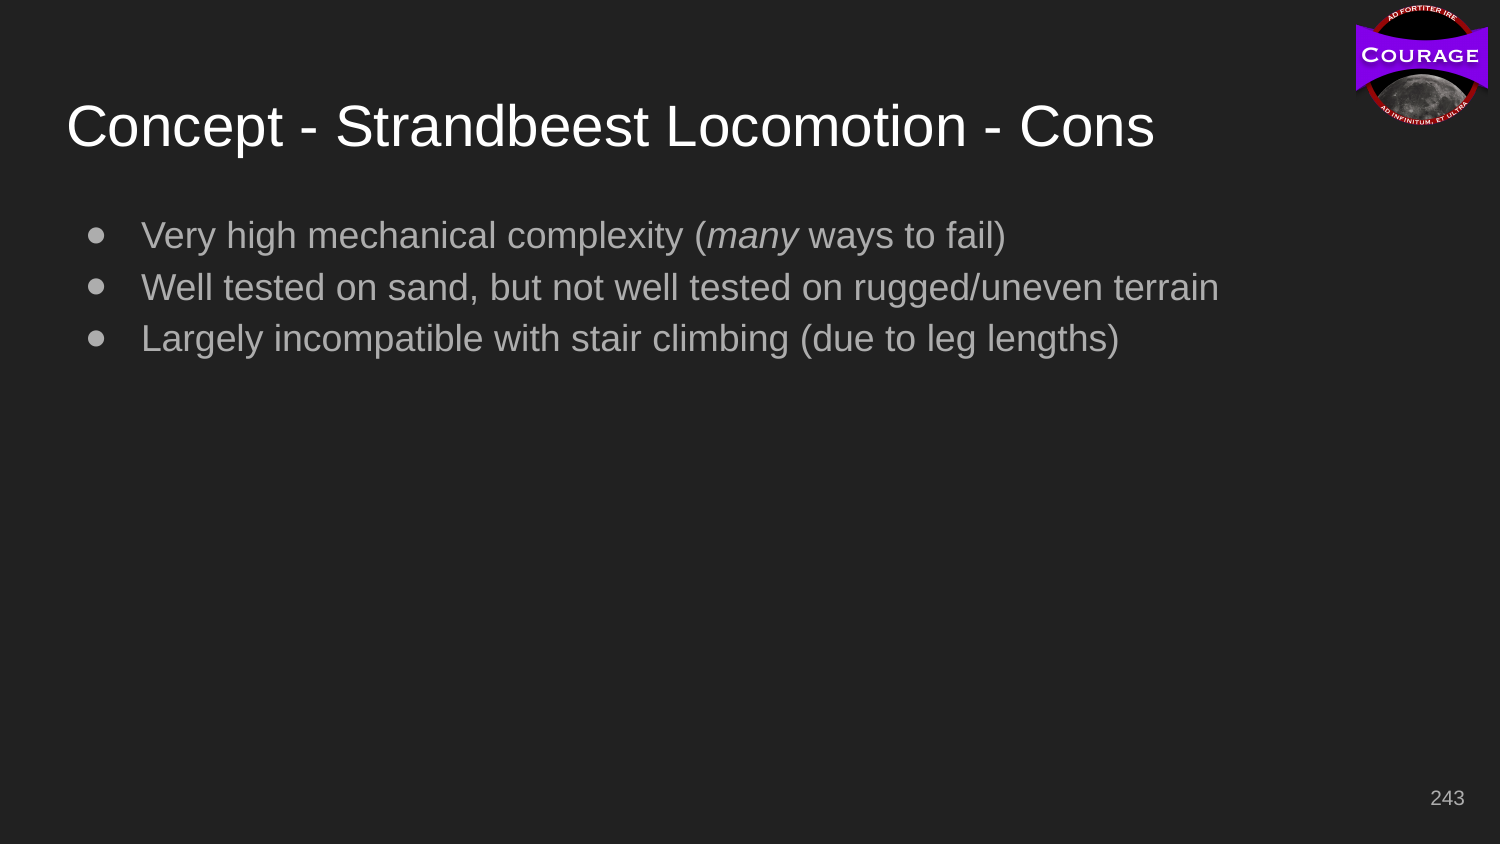

# Concept - Strandbeest Locomotion - Cons
Very high mechanical complexity (many ways to fail)
Well tested on sand, but not well tested on rugged/uneven terrain
Largely incompatible with stair climbing (due to leg lengths)
243